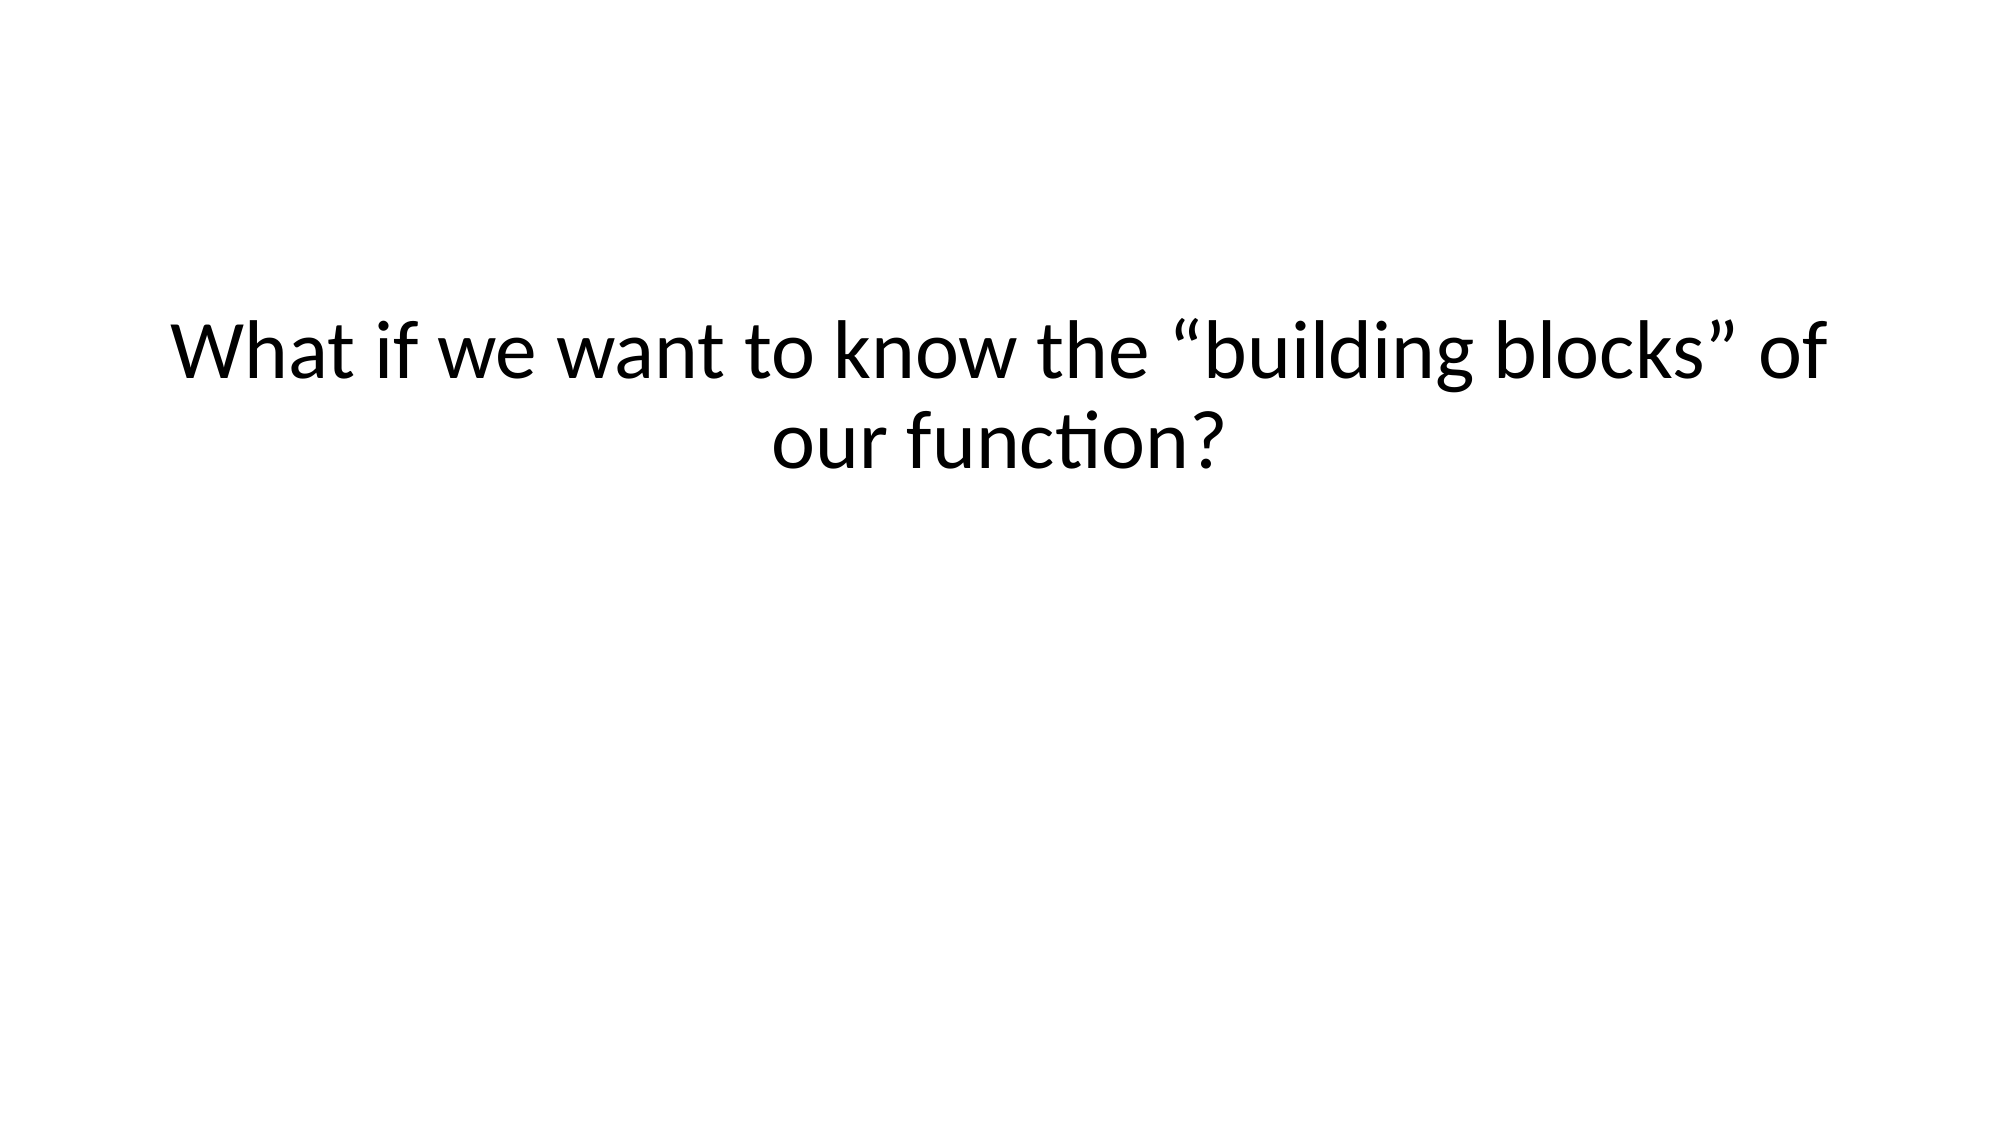

What if we want to know the “building blocks” of our function?